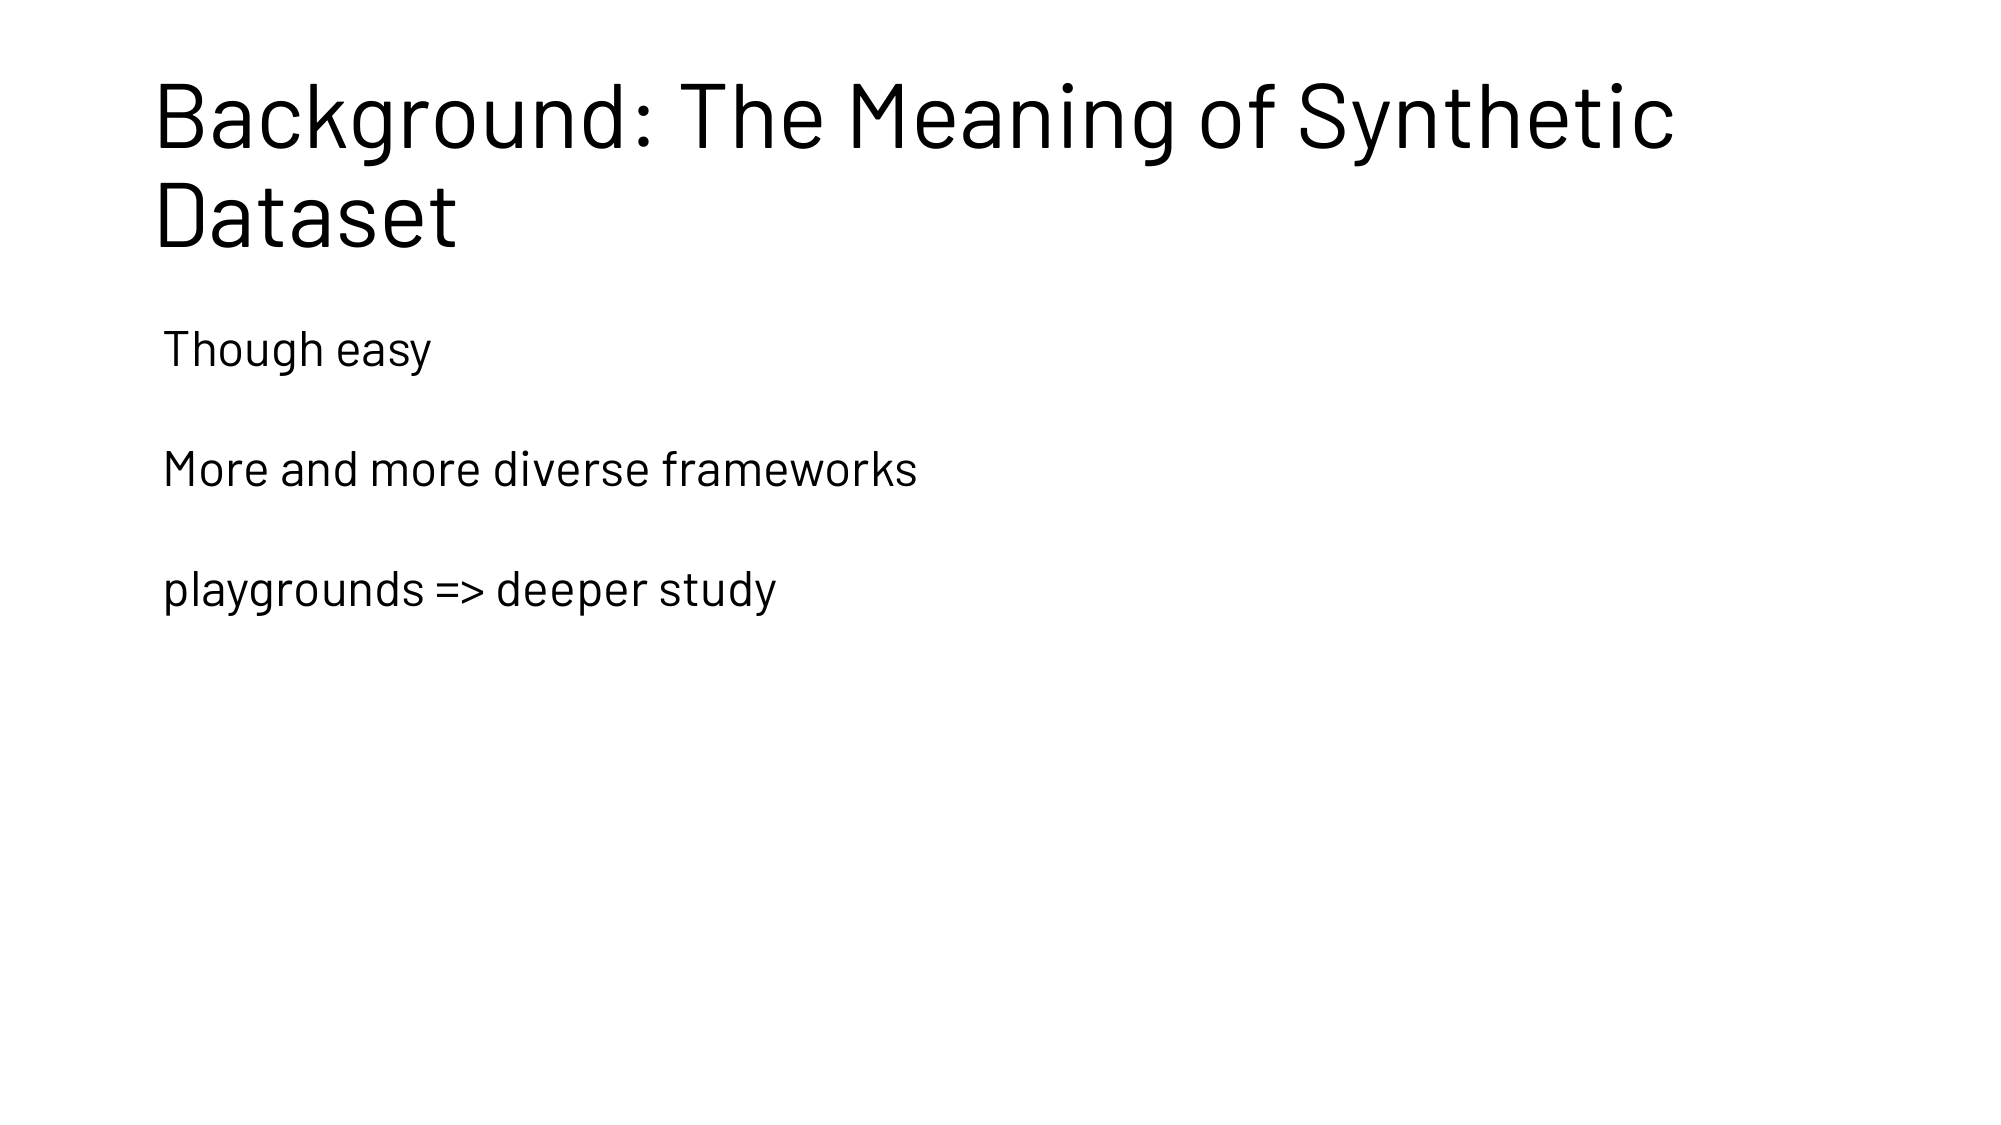

# Background: The Meaning of Synthetic Dataset
Though easy

More and more diverse frameworks

playgrounds => deeper study